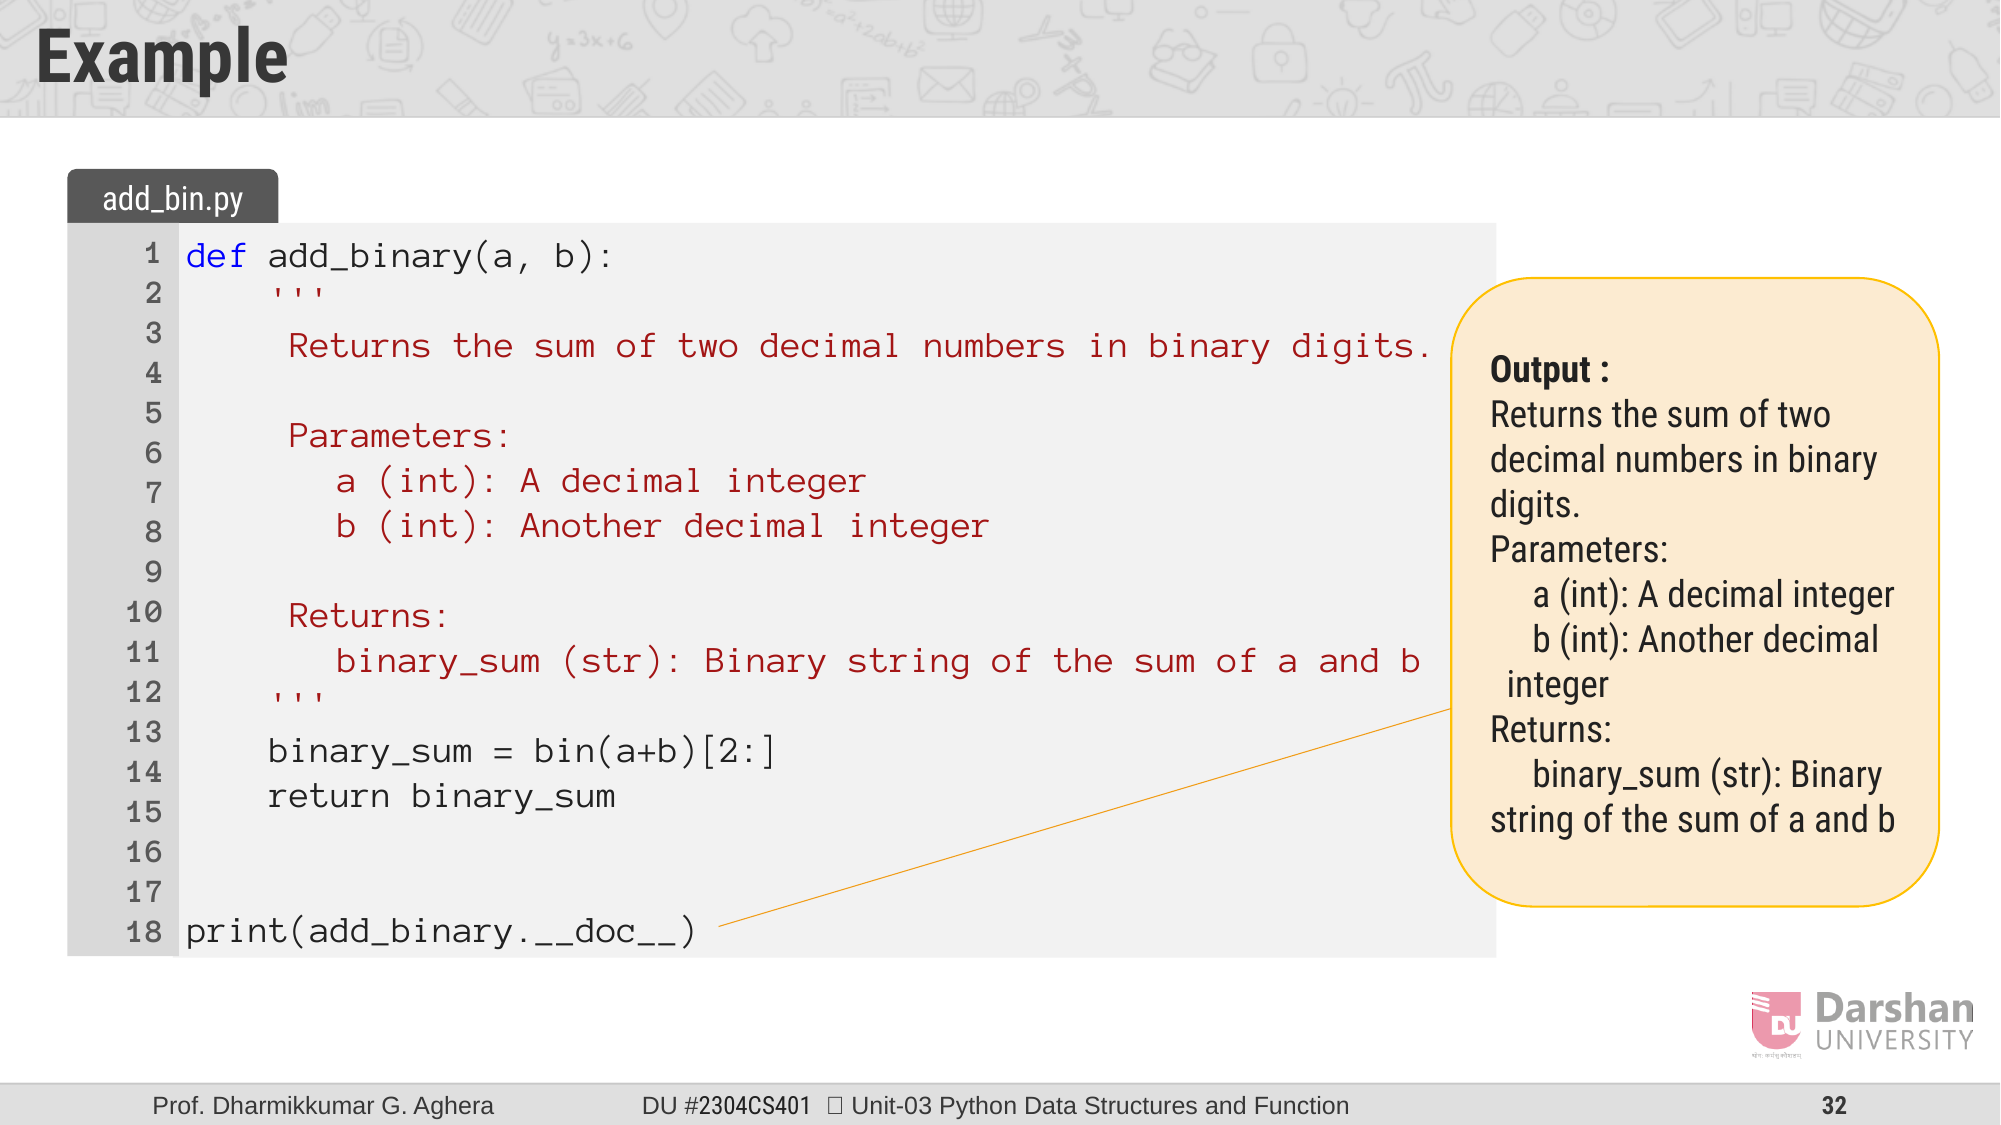

# Example
add_bin.py
1
2
3
4
5
6
7
8
9
10
11
12
13
14
15
16
17
18
def add_binary(a, b):
    '''
     Returns the sum of two decimal numbers in binary digits.

     Parameters:
	a (int): A decimal integer
	b (int): Another decimal integer

     Returns:
	binary_sum (str): Binary string of the sum of a and b
    '''
    binary_sum = bin(a+b)[2:]
    return binary_sum

print(add_binary.__doc__)
Output :
Returns the sum of two decimal numbers in binary digits.
Parameters:
     a (int): A decimal integer
     b (int): Another decimal     integer
Returns:
     binary_sum (str): Binary   string of the sum of a and b